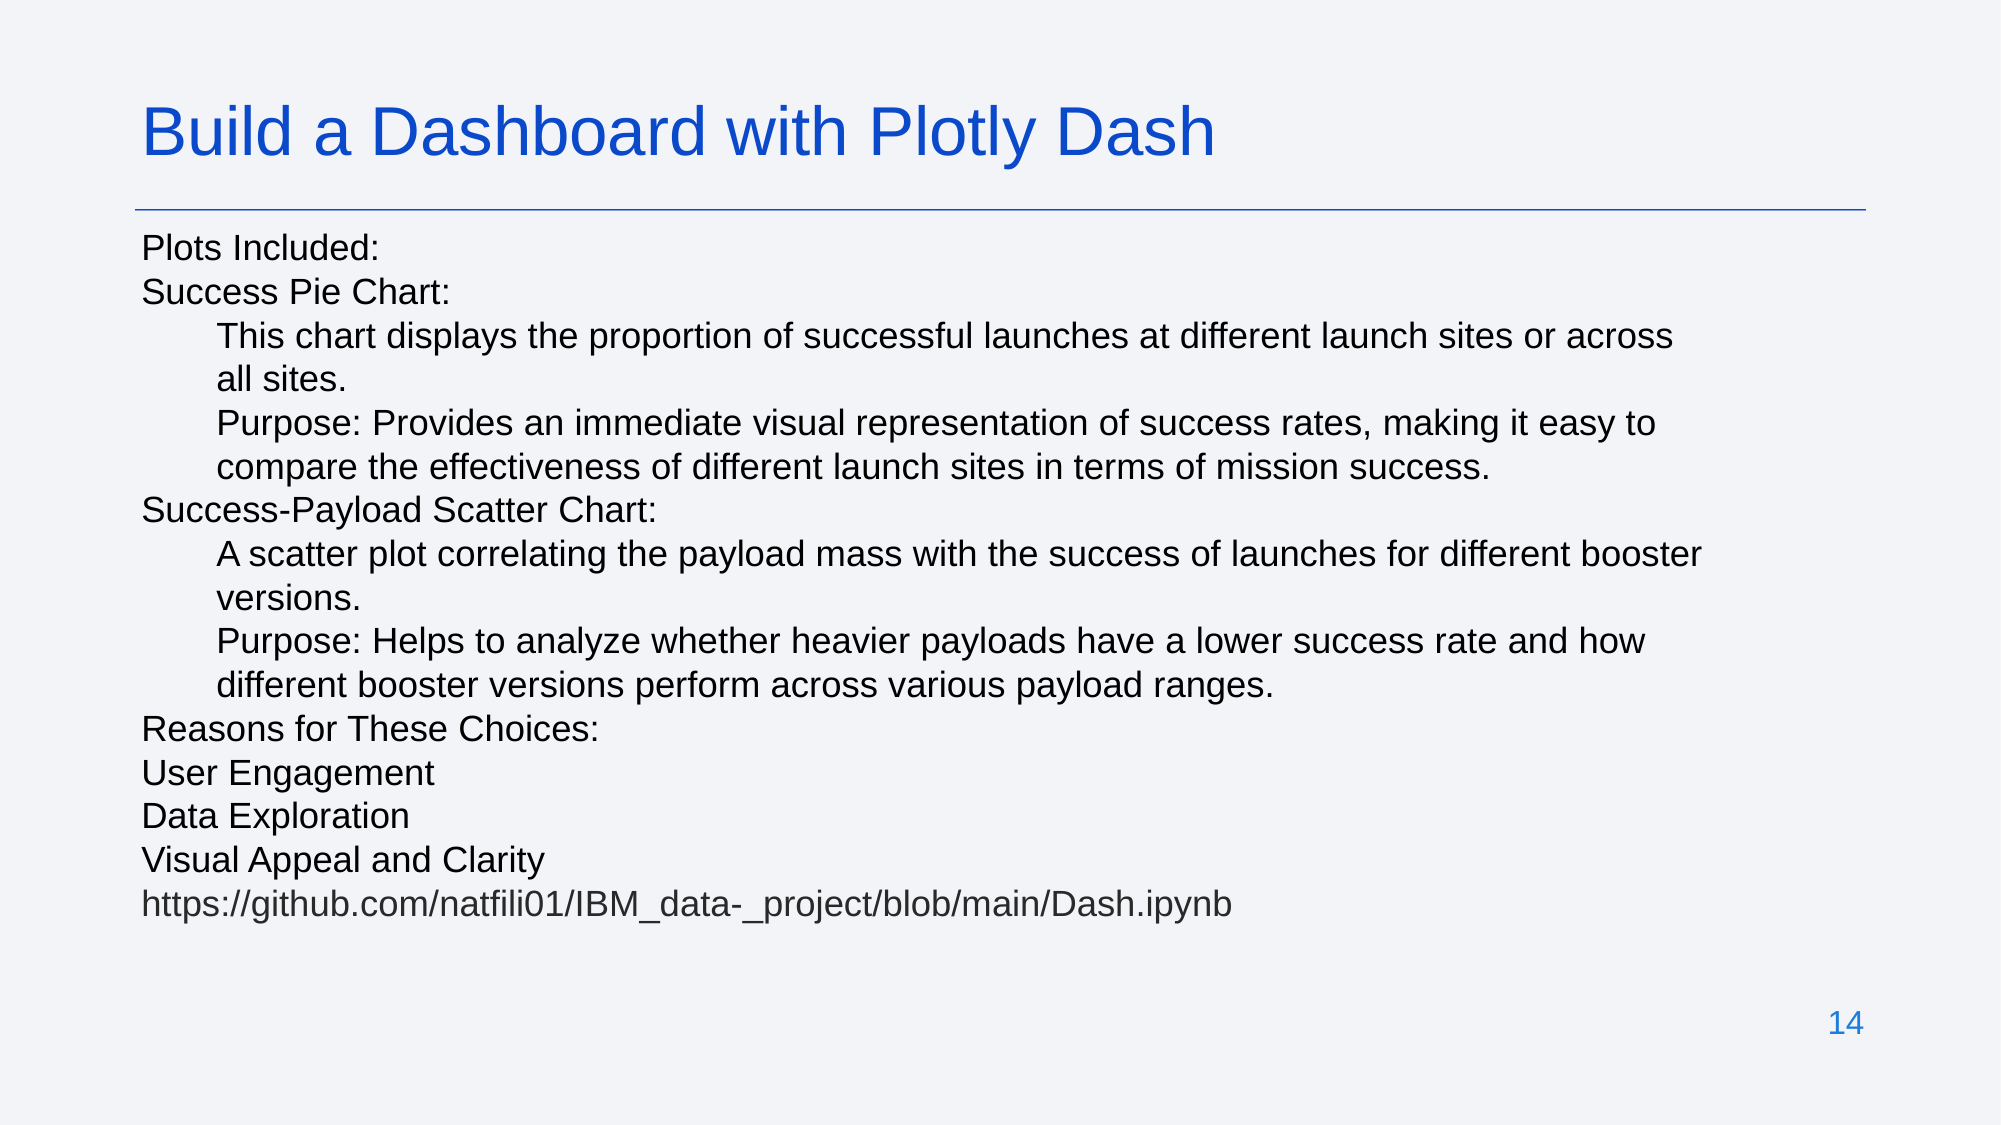

Build a Dashboard with Plotly Dash
Plots Included:
Success Pie Chart:
This chart displays the proportion of successful launches at different launch sites or across all sites.
Purpose: Provides an immediate visual representation of success rates, making it easy to compare the effectiveness of different launch sites in terms of mission success.
Success-Payload Scatter Chart:
A scatter plot correlating the payload mass with the success of launches for different booster versions.
Purpose: Helps to analyze whether heavier payloads have a lower success rate and how different booster versions perform across various payload ranges.
Reasons for These Choices:
User Engagement
Data Exploration
Visual Appeal and Clarity
https://github.com/natfili01/IBM_data-_project/blob/main/Dash.ipynb
14